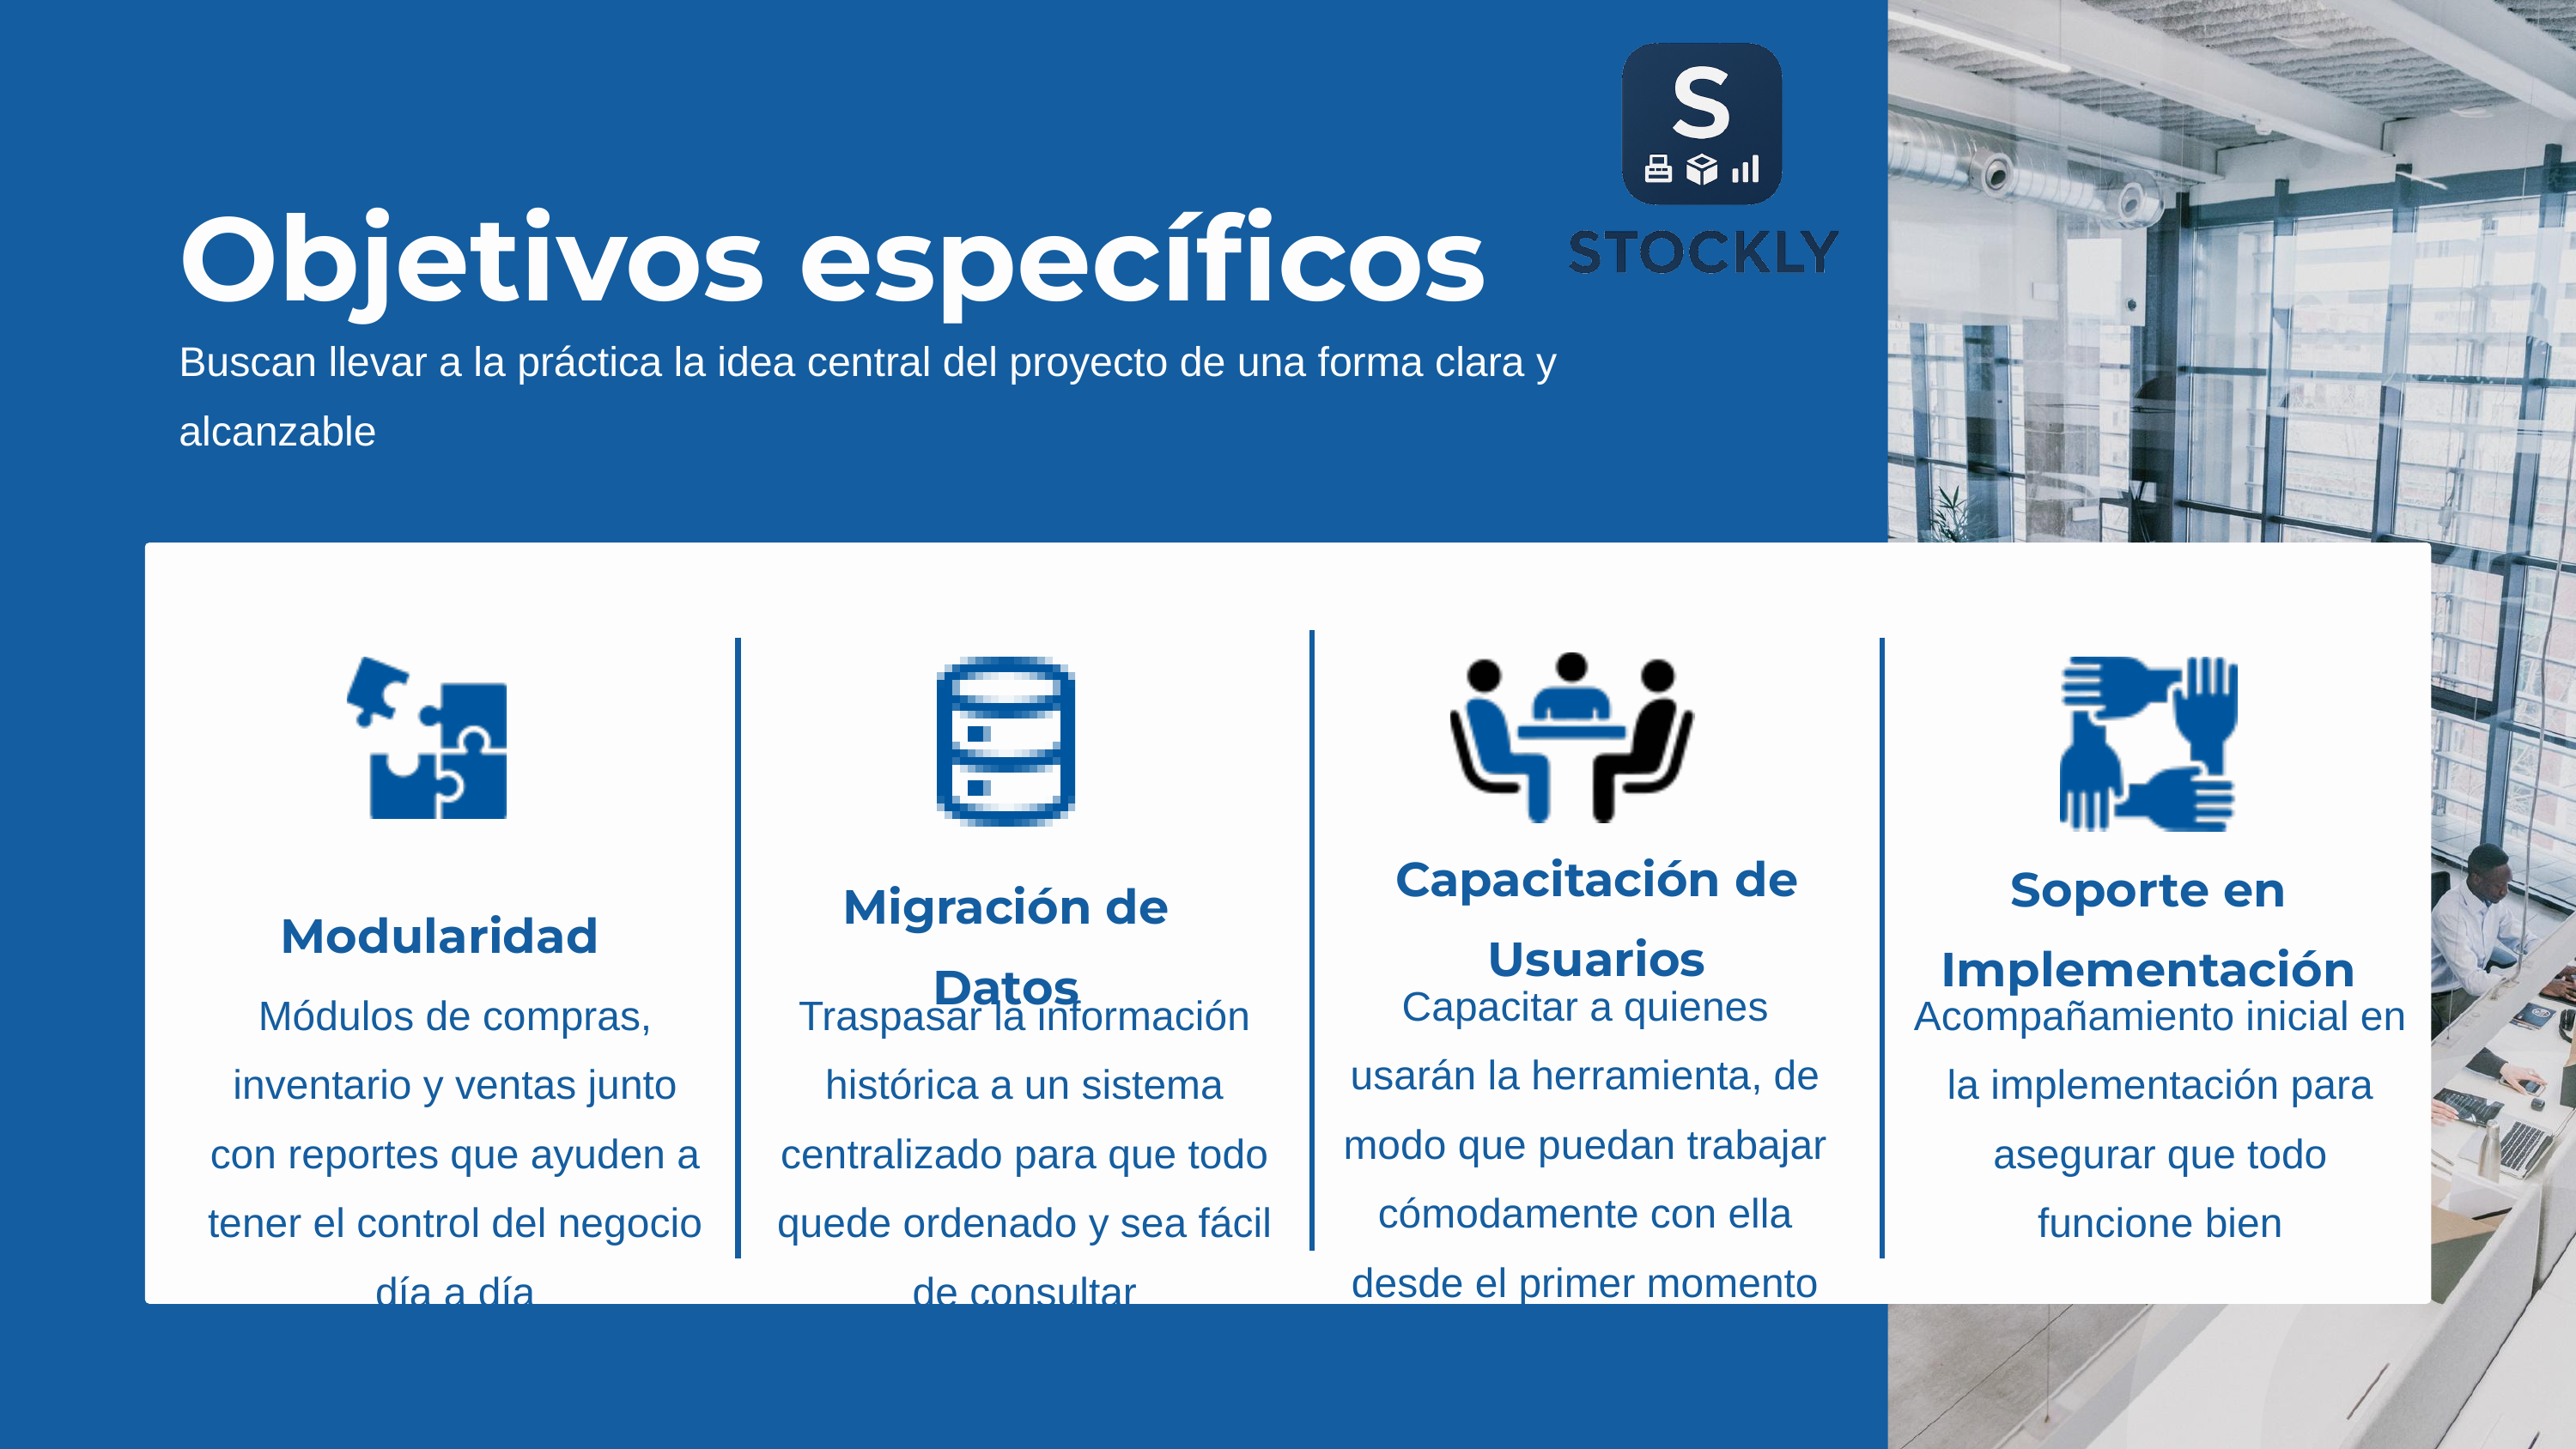

Objetivos específicos
Buscan llevar a la práctica la idea central del proyecto de una forma clara y alcanzable

Capacitación de Usuarios
Soporte en Implementación
Migración de Datos
Modularidad
Capacitar a quienes usarán la herramienta, de modo que puedan trabajar cómodamente con ella desde el primer momento
Módulos de compras, inventario y ventas junto con reportes que ayuden a tener el control del negocio día a día
Traspasar la información histórica a un sistema centralizado para que todo quede ordenado y sea fácil de consultar
Acompañamiento inicial en la implementación para asegurar que todo funcione bien